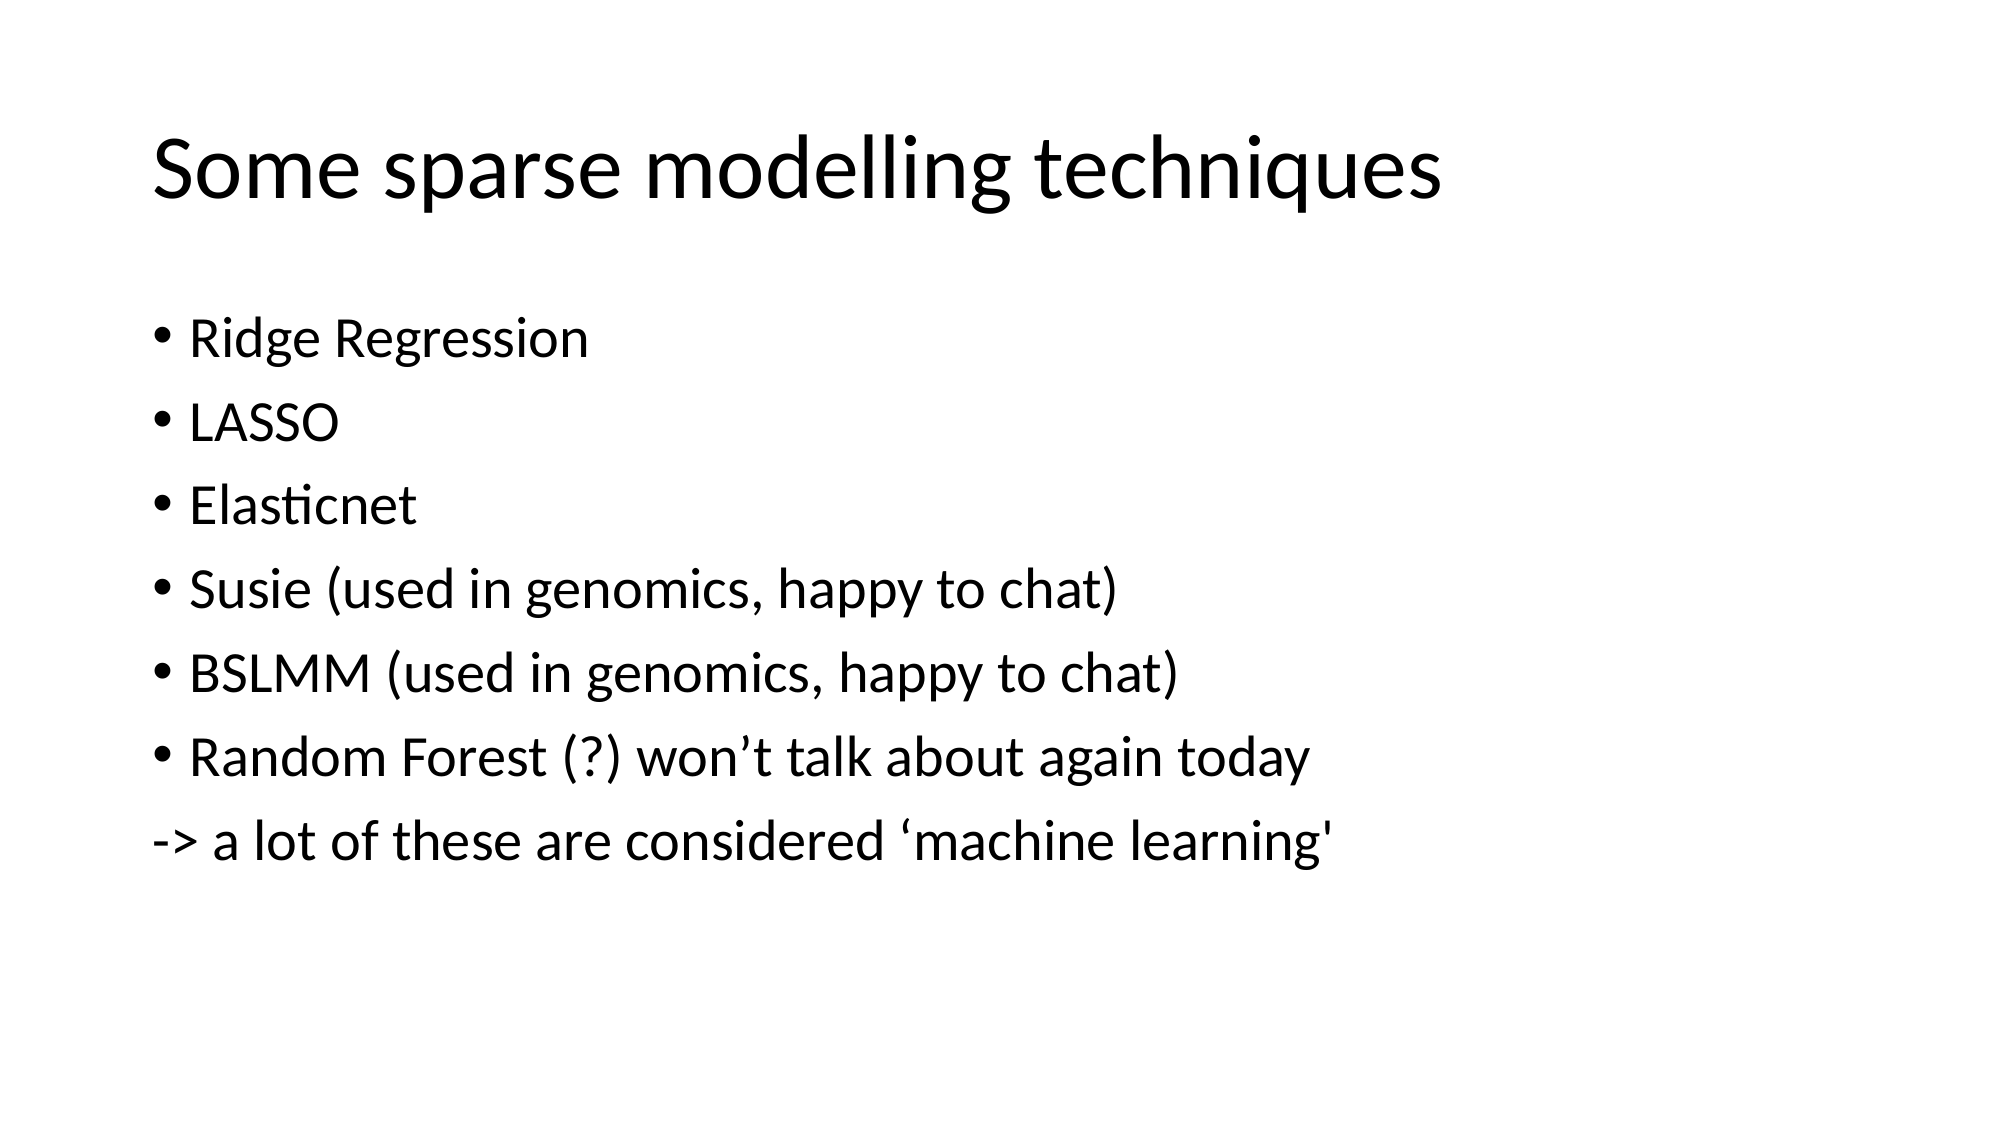

# Some sparse modelling techniques
Ridge Regression
LASSO
Elasticnet
Susie (used in genomics, happy to chat)
BSLMM (used in genomics, happy to chat)
Random Forest (?) won’t talk about again today
-> a lot of these are considered ‘machine learning'